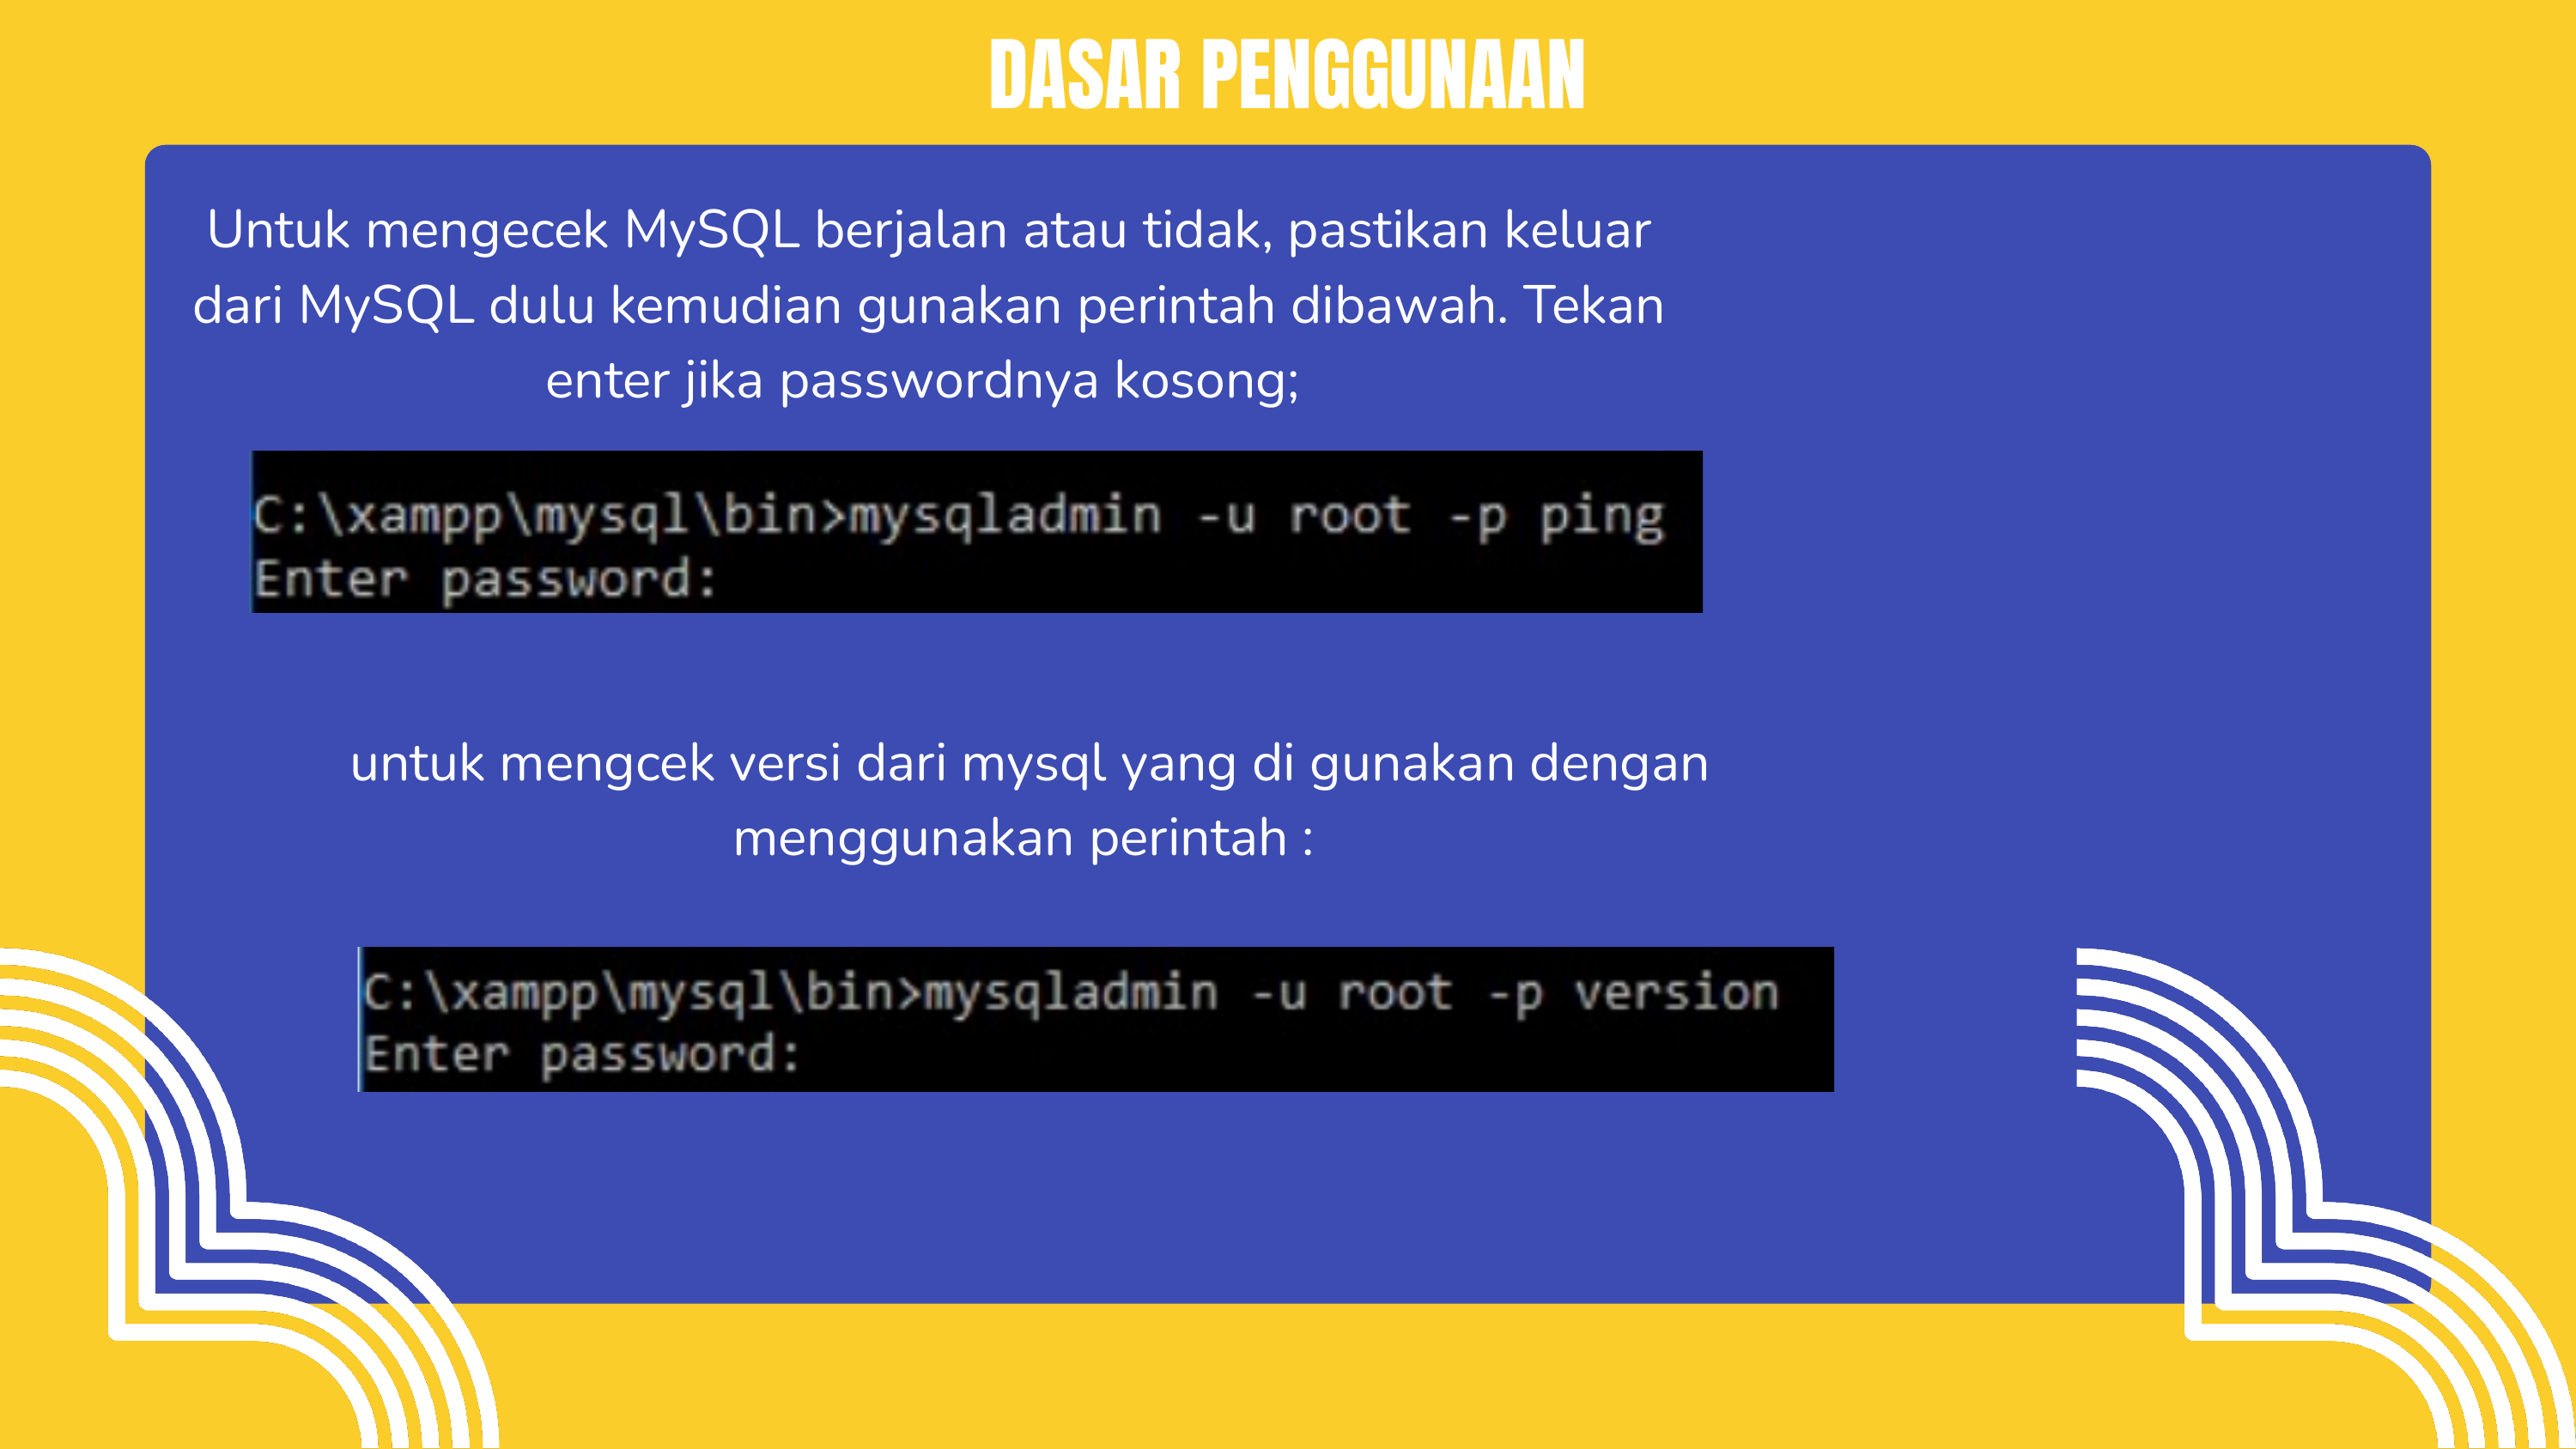

DASAR PENGGUNAAN

Untuk mengecek MySQL berjalan atau tidak, pastikan keluar dari MySQL dulu kemudian gunakan perintah dibawah. Tekan enter jika passwordnya kosong;

untuk mengcek versi dari mysql yang di gunakan dengan menggunakan perintah :